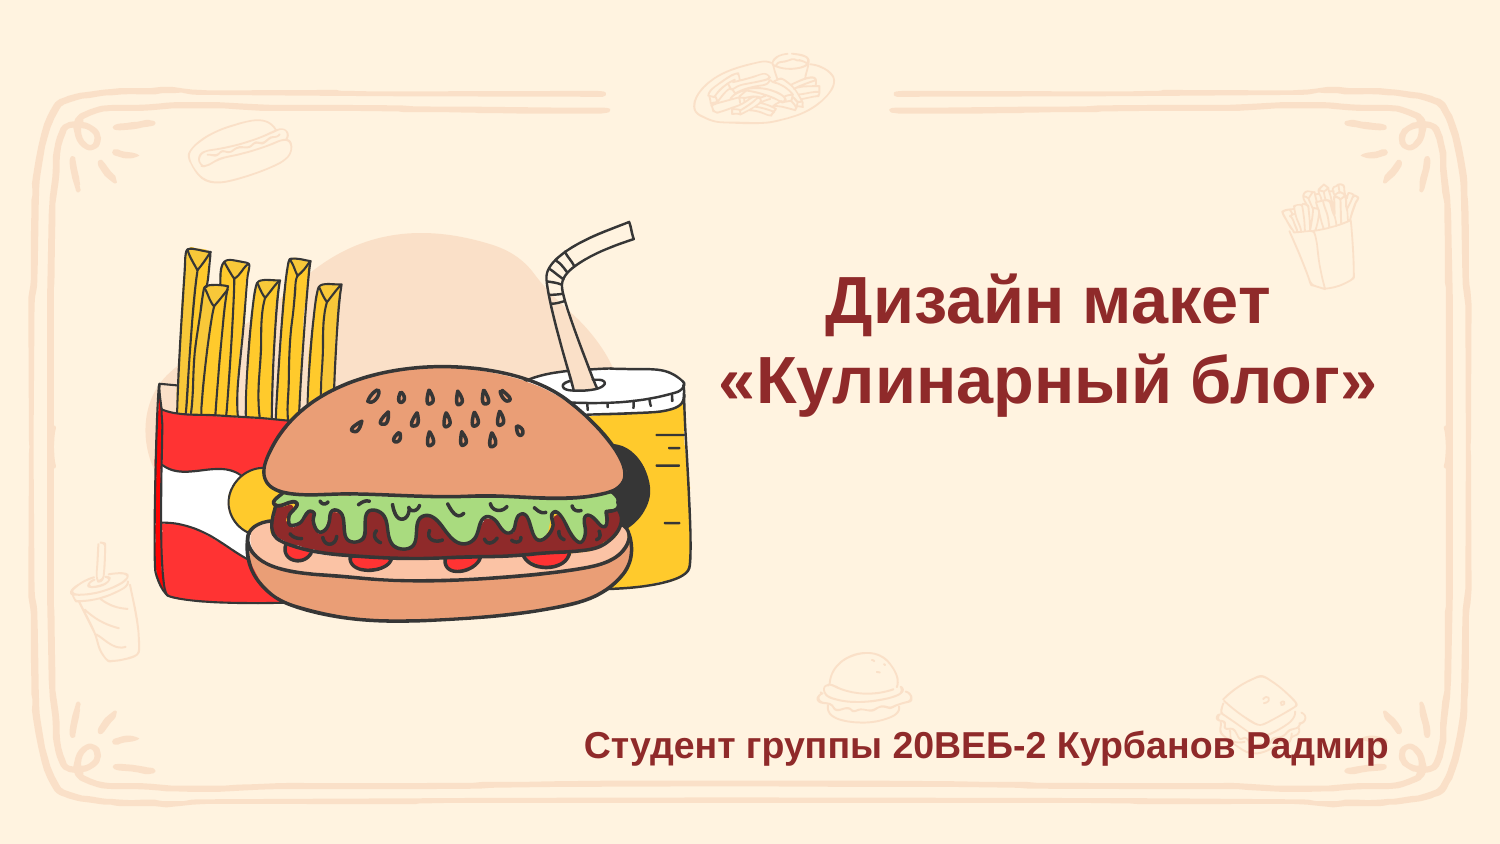

# Дизайн макет «Кулинарный блог»
Студент группы 20ВЕБ-2 Курбанов Радмир